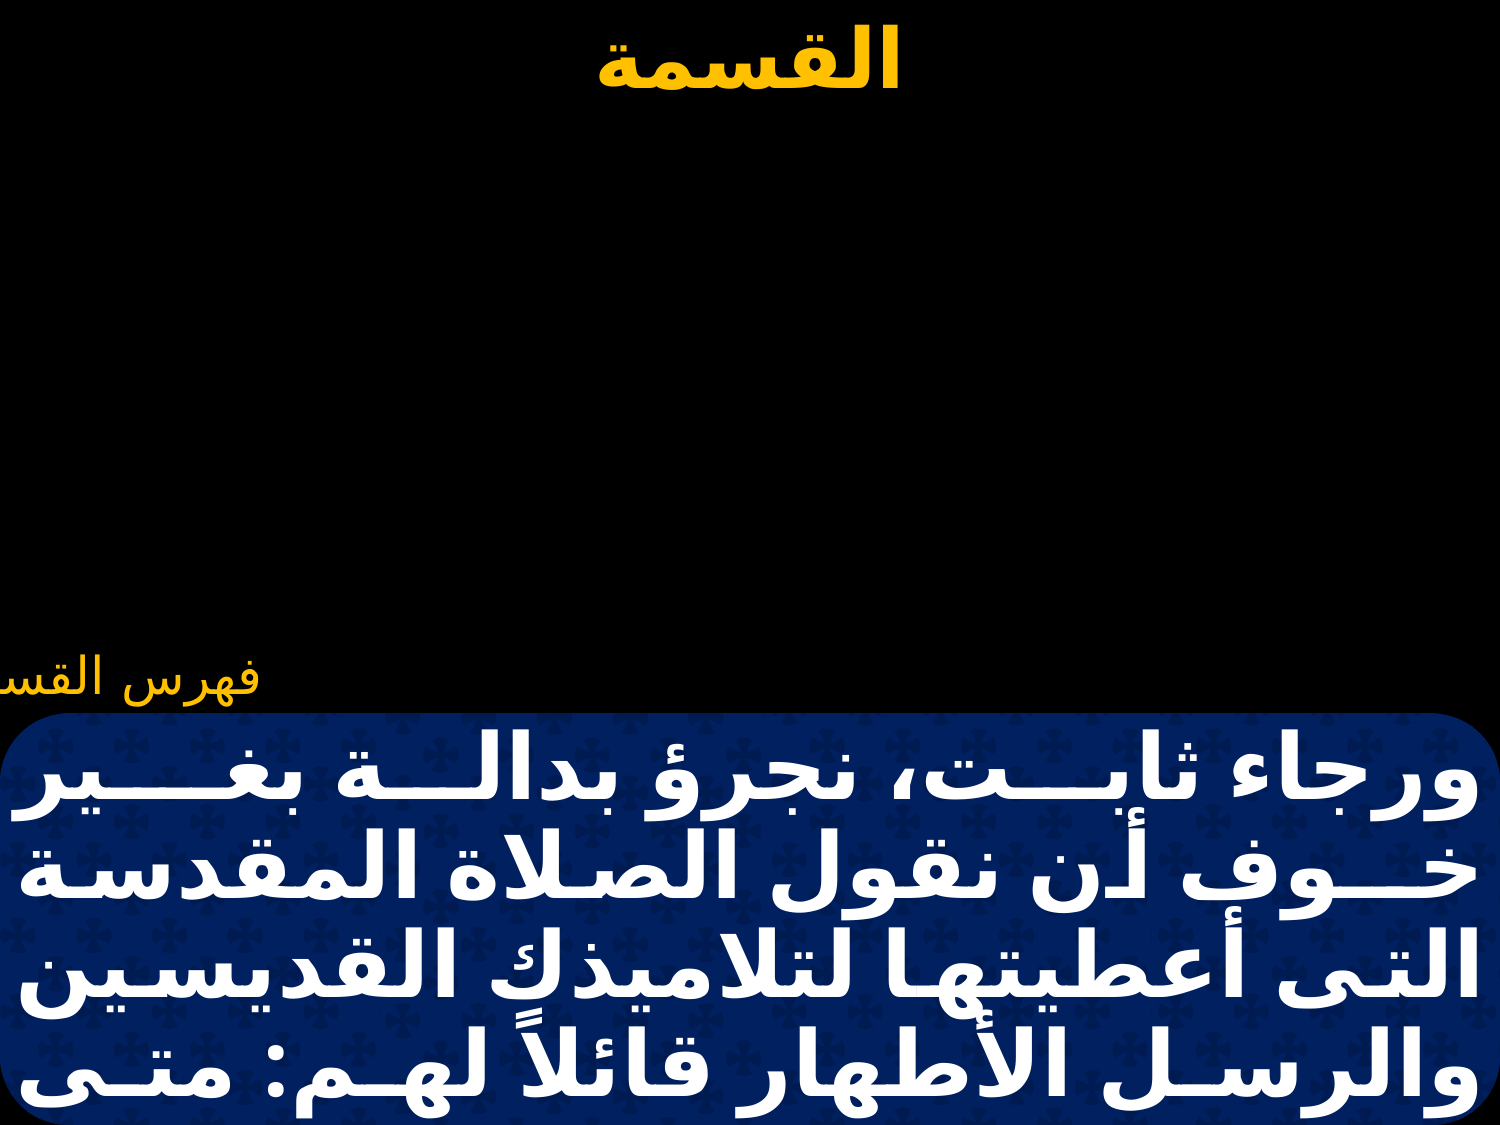

#
ورجاء ثابت، نجرؤ بدالة بغـير خــوف أن نقول الصلاة المقدسة التى أعطيتها لتلاميذك القديسين والرسل الأطهار قائلاً لهم: متى صليتم فقولوا هكذا: